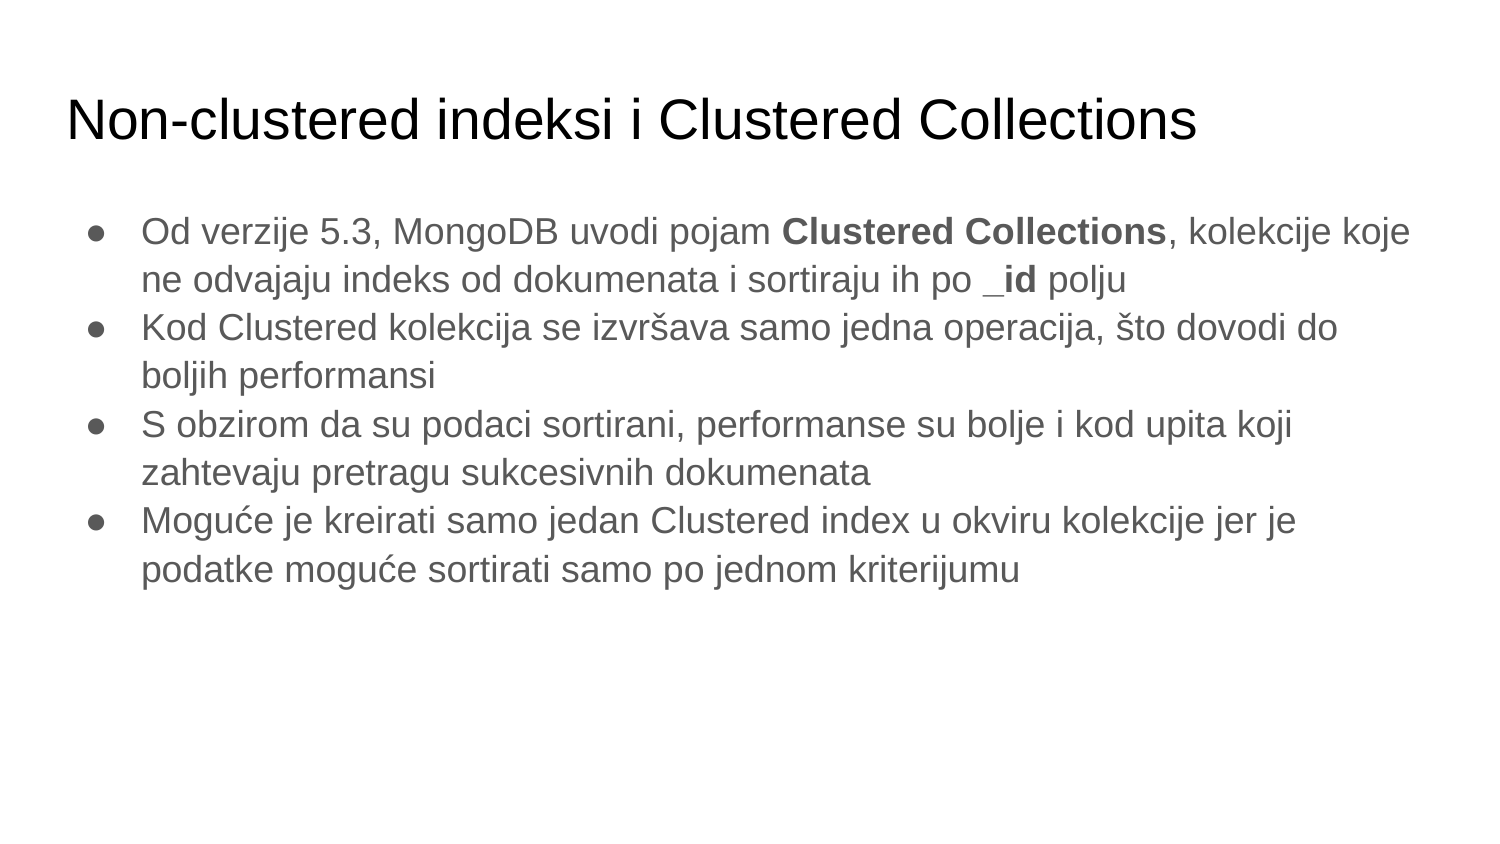

# Non-clustered indeksi i Clustered Collections

Od verzije 5.3, MongoDB uvodi pojam Clustered Collections, kolekcije koje ne odvajaju indeks od dokumenata i sortiraju ih po _id polju
Kod Clustered kolekcija se izvršava samo jedna operacija, što dovodi do boljih performansi
S obzirom da su podaci sortirani, performanse su bolje i kod upita koji zahtevaju pretragu sukcesivnih dokumenata
Moguće je kreirati samo jedan Clustered index u okviru kolekcije jer je podatke moguće sortirati samo po jednom kriterijumu